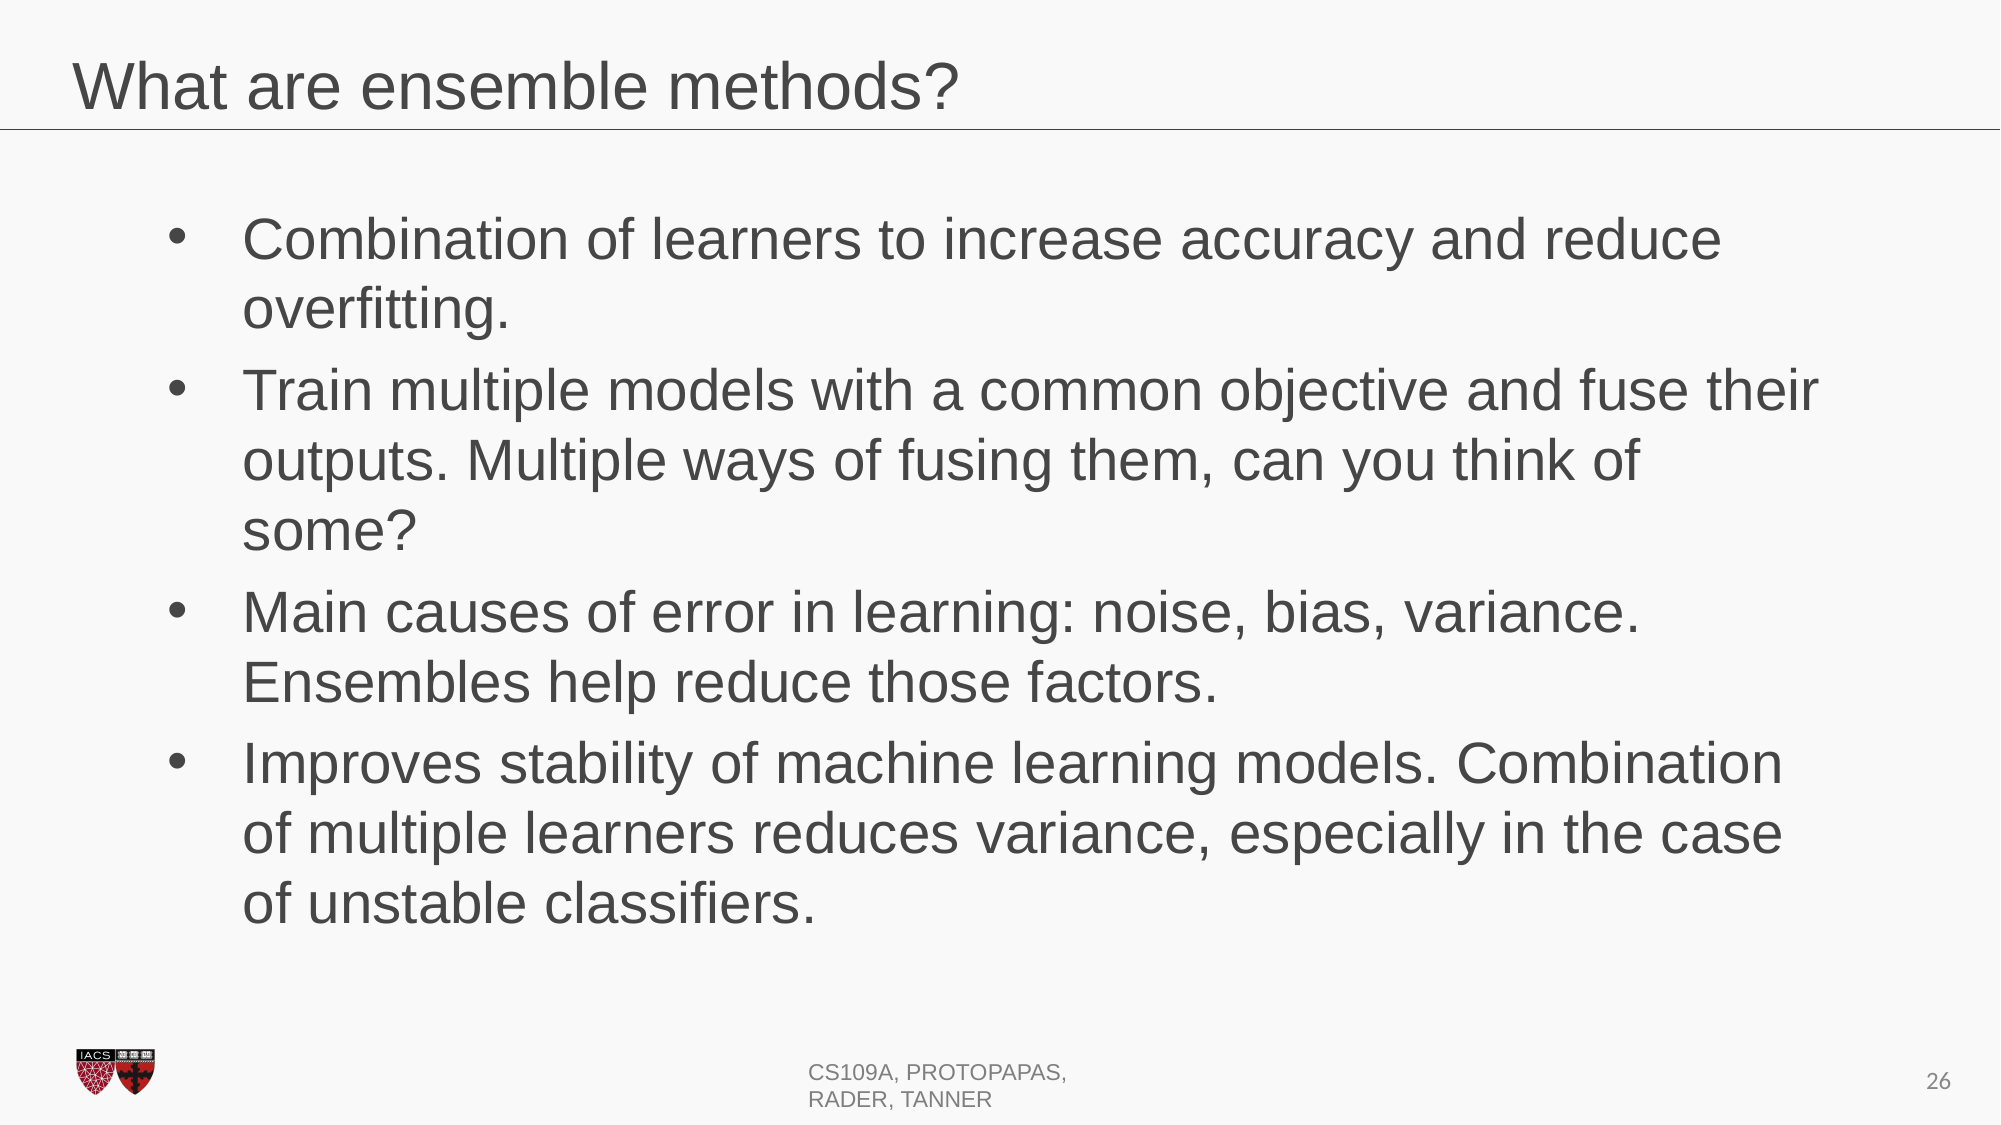

# What are ensemble methods?
Combination of learners to increase accuracy and reduce overfitting.
Train multiple models with a common objective and fuse their outputs. Multiple ways of fusing them, can you think of some?
Main causes of error in learning: noise, bias, variance. Ensembles help reduce those factors.
Improves stability of machine learning models. Combination of multiple learners reduces variance, especially in the case of unstable classifiers.

26